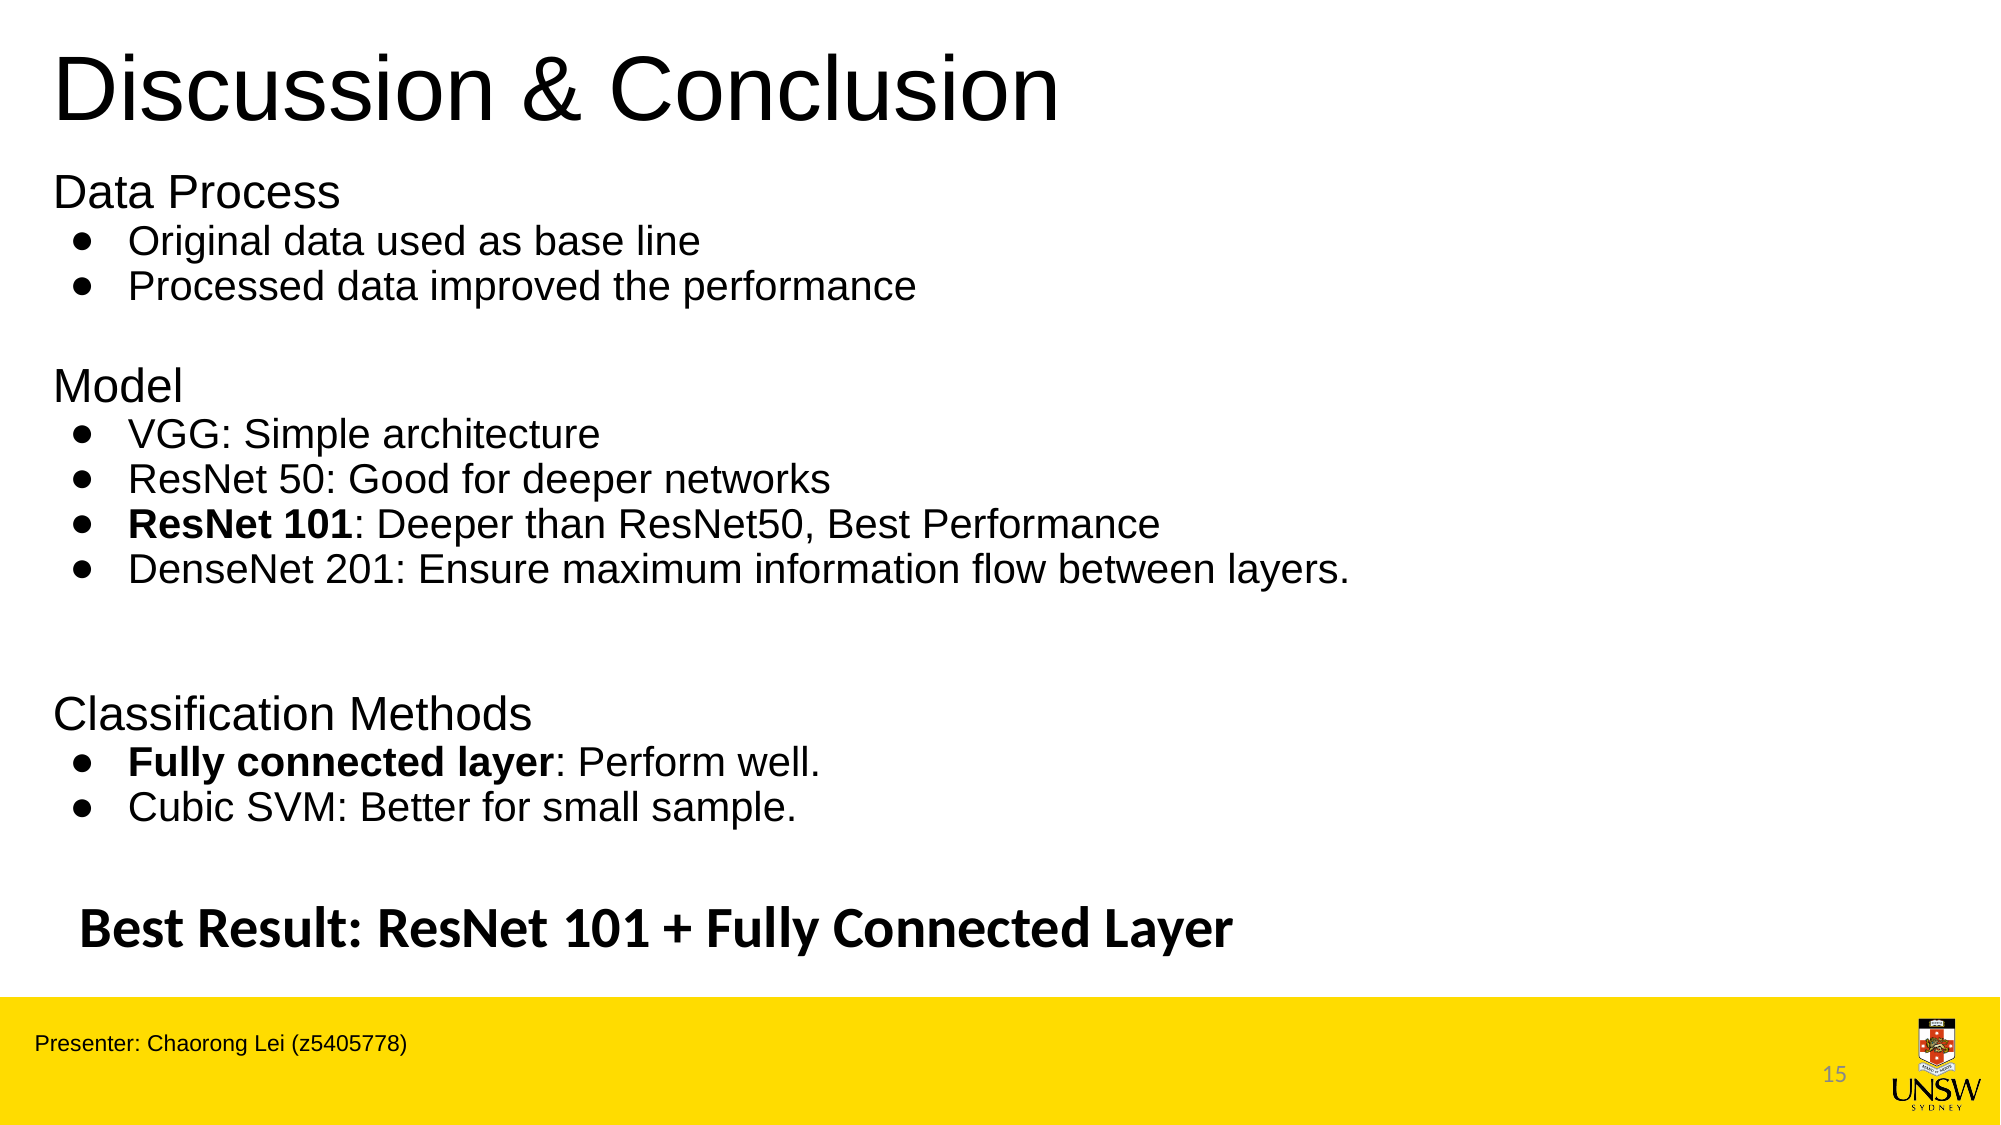

# Discussion & Conclusion
Data Process
Original data used as base line
Processed data improved the performance

Model
VGG: Simple architecture
ResNet 50: Good for deeper networks
ResNet 101: Deeper than ResNet50, Best Performance
DenseNet 201: Ensure maximum information flow between layers.

Classification Methods
Fully connected layer: Perform well.
Cubic SVM: Better for small sample.

Best Result: ResNet 101 + Fully Connected Layer
Presenter: Chaorong Lei (z5405778)
15